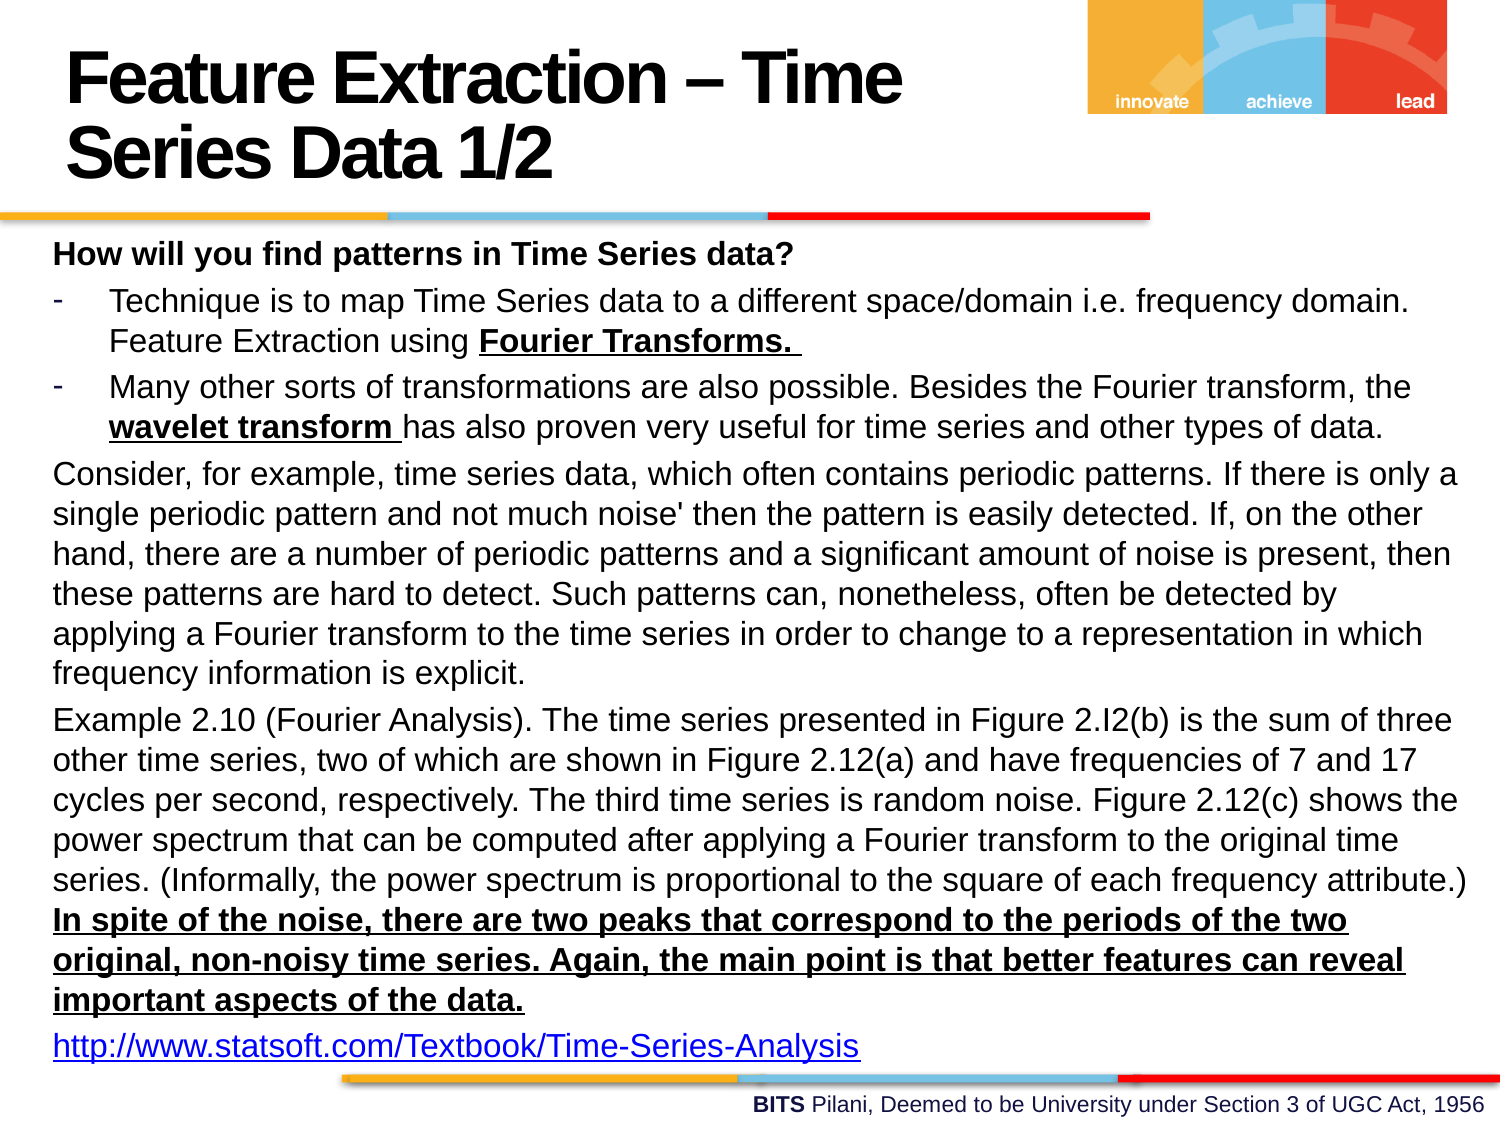

Feature Extraction – Time Series Data 1/2
How will you find patterns in Time Series data?
Technique is to map Time Series data to a different space/domain i.e. frequency domain. Feature Extraction using Fourier Transforms.
Many other sorts of transformations are also possible. Besides the Fourier transform, the wavelet transform has also proven very useful for time series and other types of data.
Consider, for example, time series data, which often contains periodic patterns. If there is only a single periodic pattern and not much noise' then the pattern is easily detected. If, on the other hand, there are a number of periodic patterns and a significant amount of noise is present, then these patterns are hard to detect. Such patterns can, nonetheless, often be detected by applying a Fourier transform to the time series in order to change to a representation in which frequency information is explicit.
Example 2.10 (Fourier Analysis). The time series presented in Figure 2.I2(b) is the sum of three other time series, two of which are shown in Figure 2.12(a) and have frequencies of 7 and 17 cycles per second, respectively. The third time series is random noise. Figure 2.12(c) shows the power spectrum that can be computed after applying a Fourier transform to the original time series. (Informally, the power spectrum is proportional to the square of each frequency attribute.) In spite of the noise, there are two peaks that correspond to the periods of the two original, non-noisy time series. Again, the main point is that better features can reveal important aspects of the data.
http://www.statsoft.com/Textbook/Time-Series-Analysis